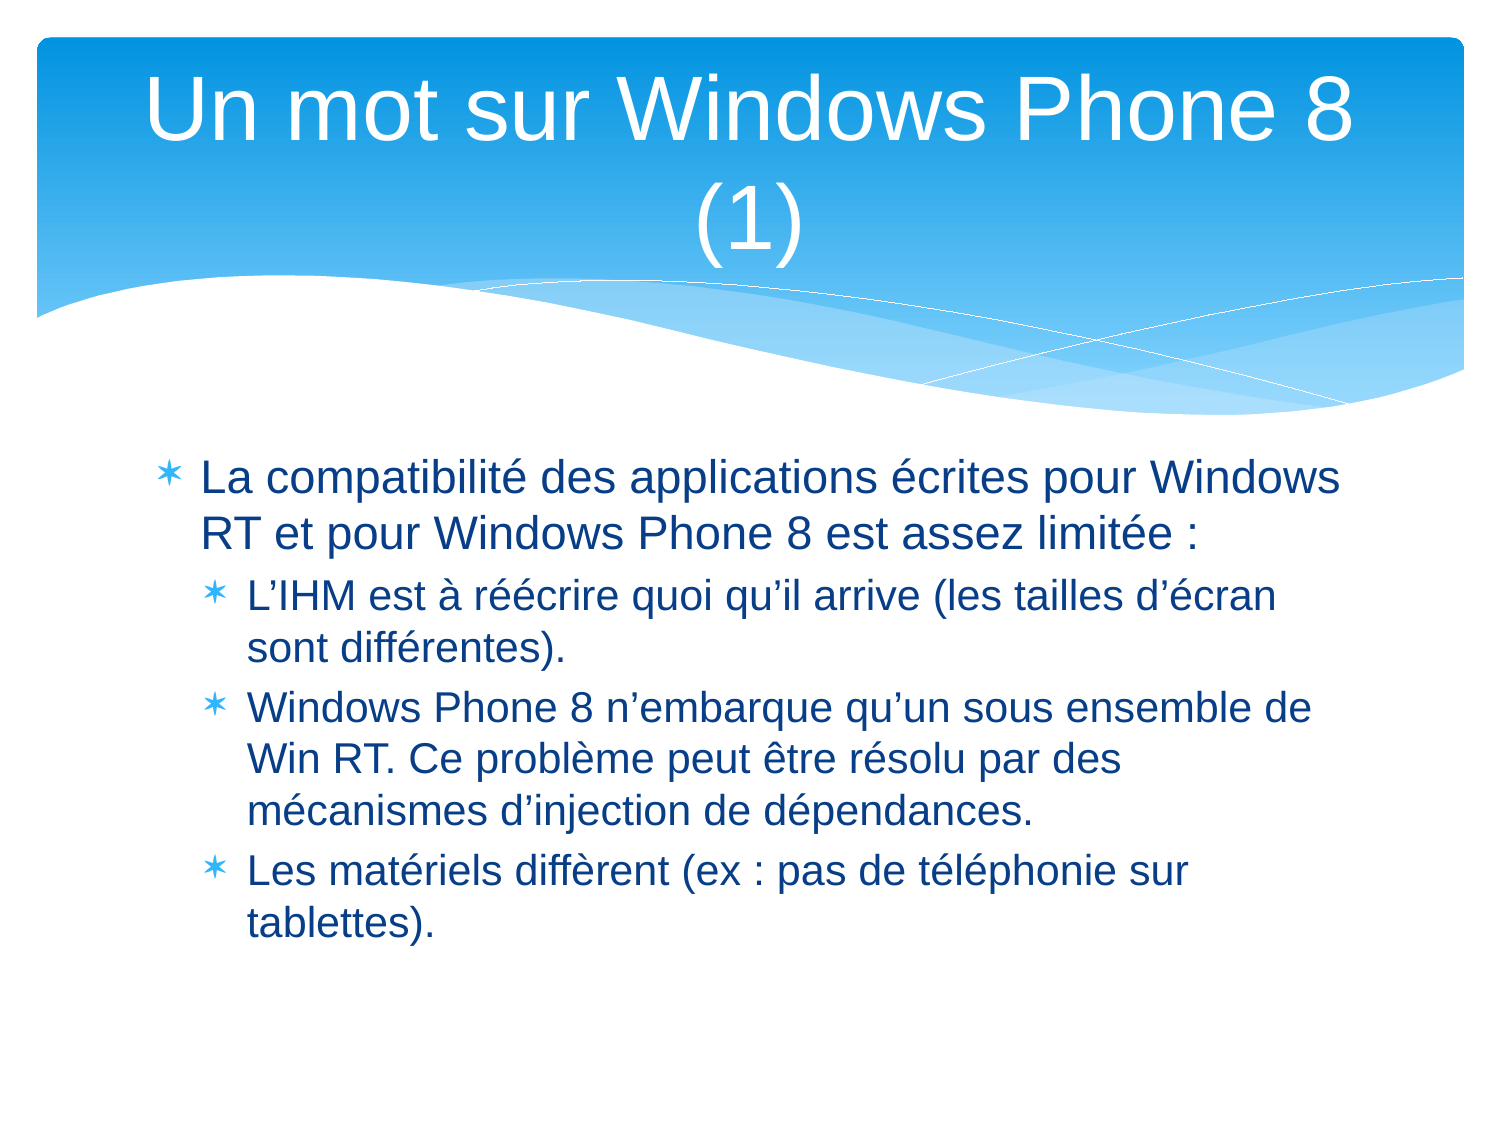

# Un mot sur Windows Phone 8 (1)
La compatibilité des applications écrites pour Windows RT et pour Windows Phone 8 est assez limitée :
L’IHM est à réécrire quoi qu’il arrive (les tailles d’écran sont différentes).
Windows Phone 8 n’embarque qu’un sous ensemble de Win RT. Ce problème peut être résolu par des mécanismes d’injection de dépendances.
Les matériels diffèrent (ex : pas de téléphonie sur tablettes).